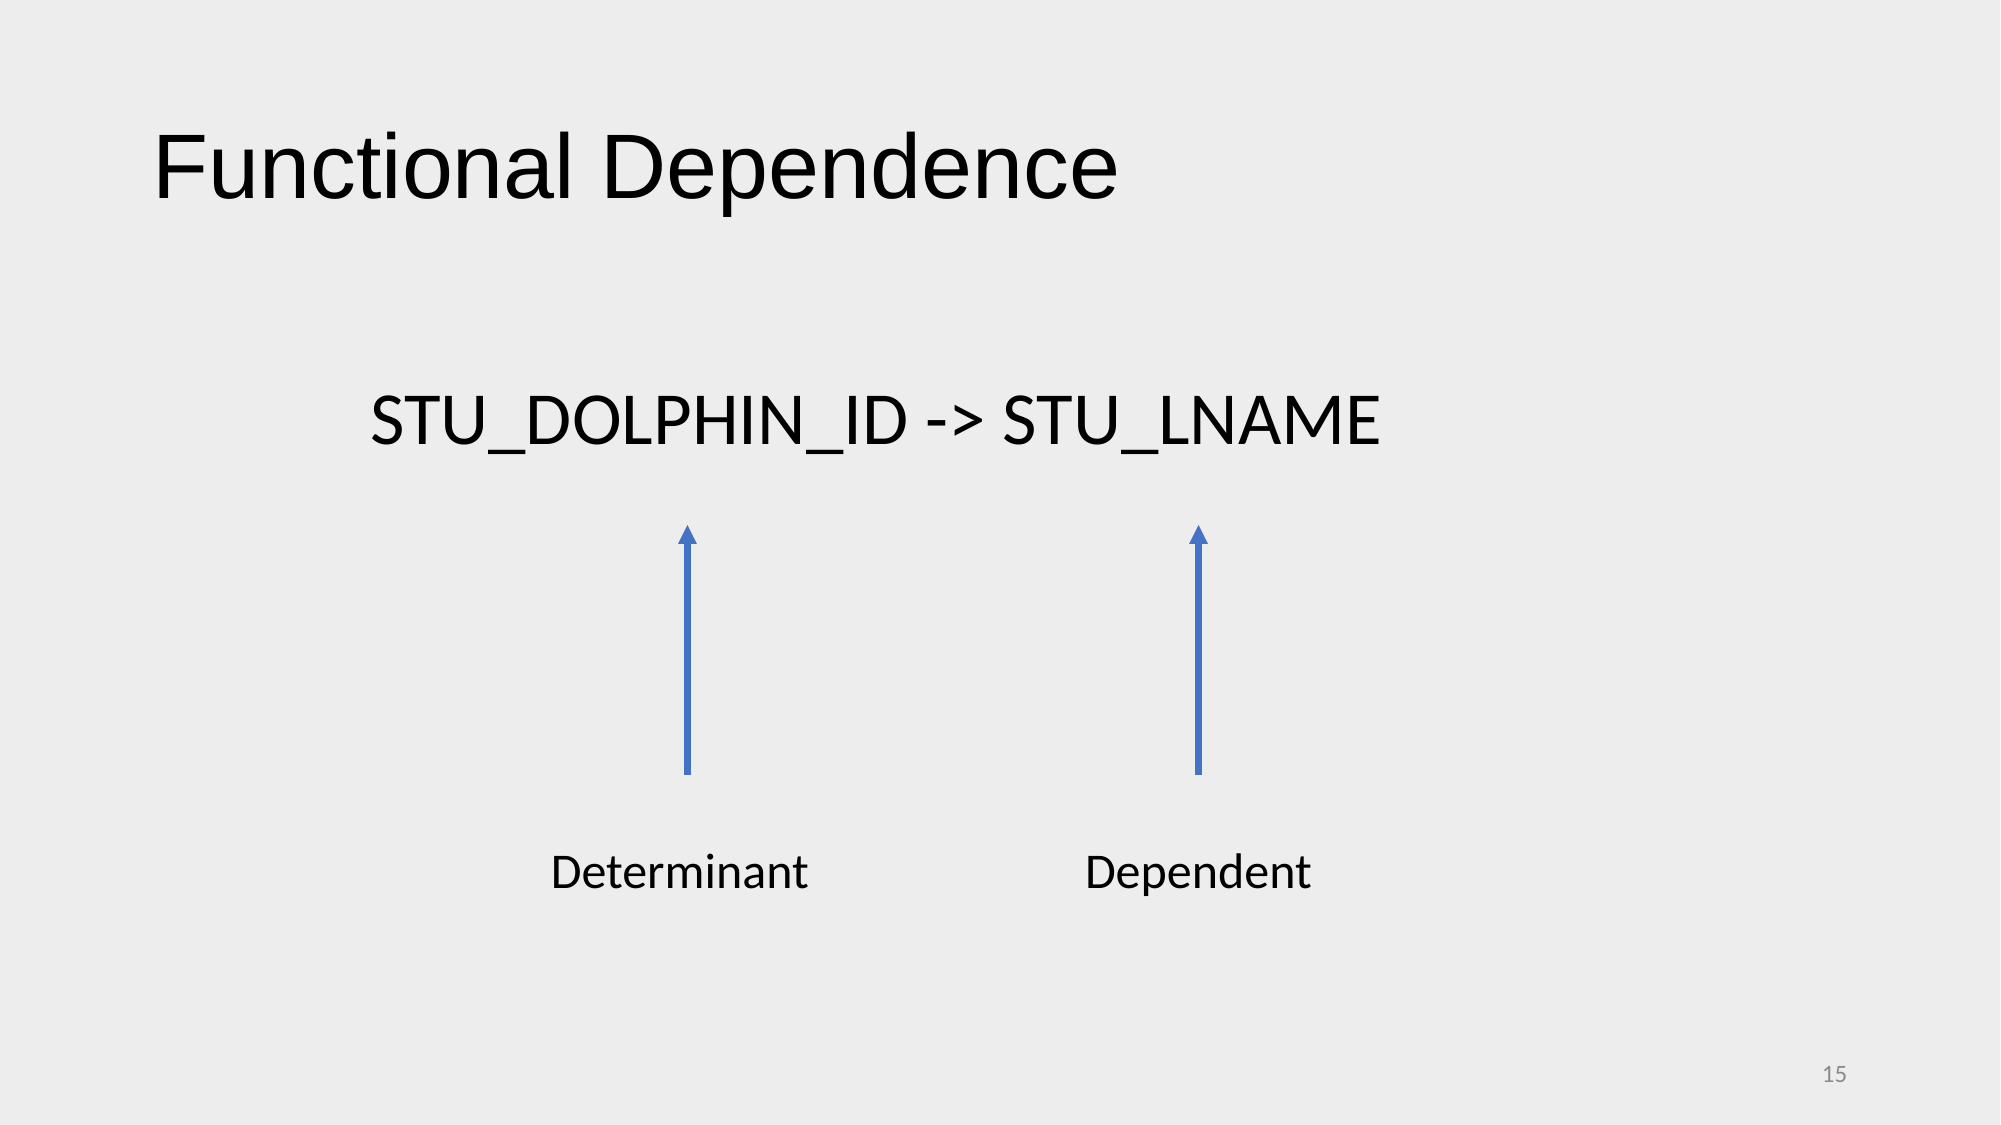

# Functional Dependence
STU_DOLPHIN_ID -> STU_LNAME
Determinant
Dependent
15